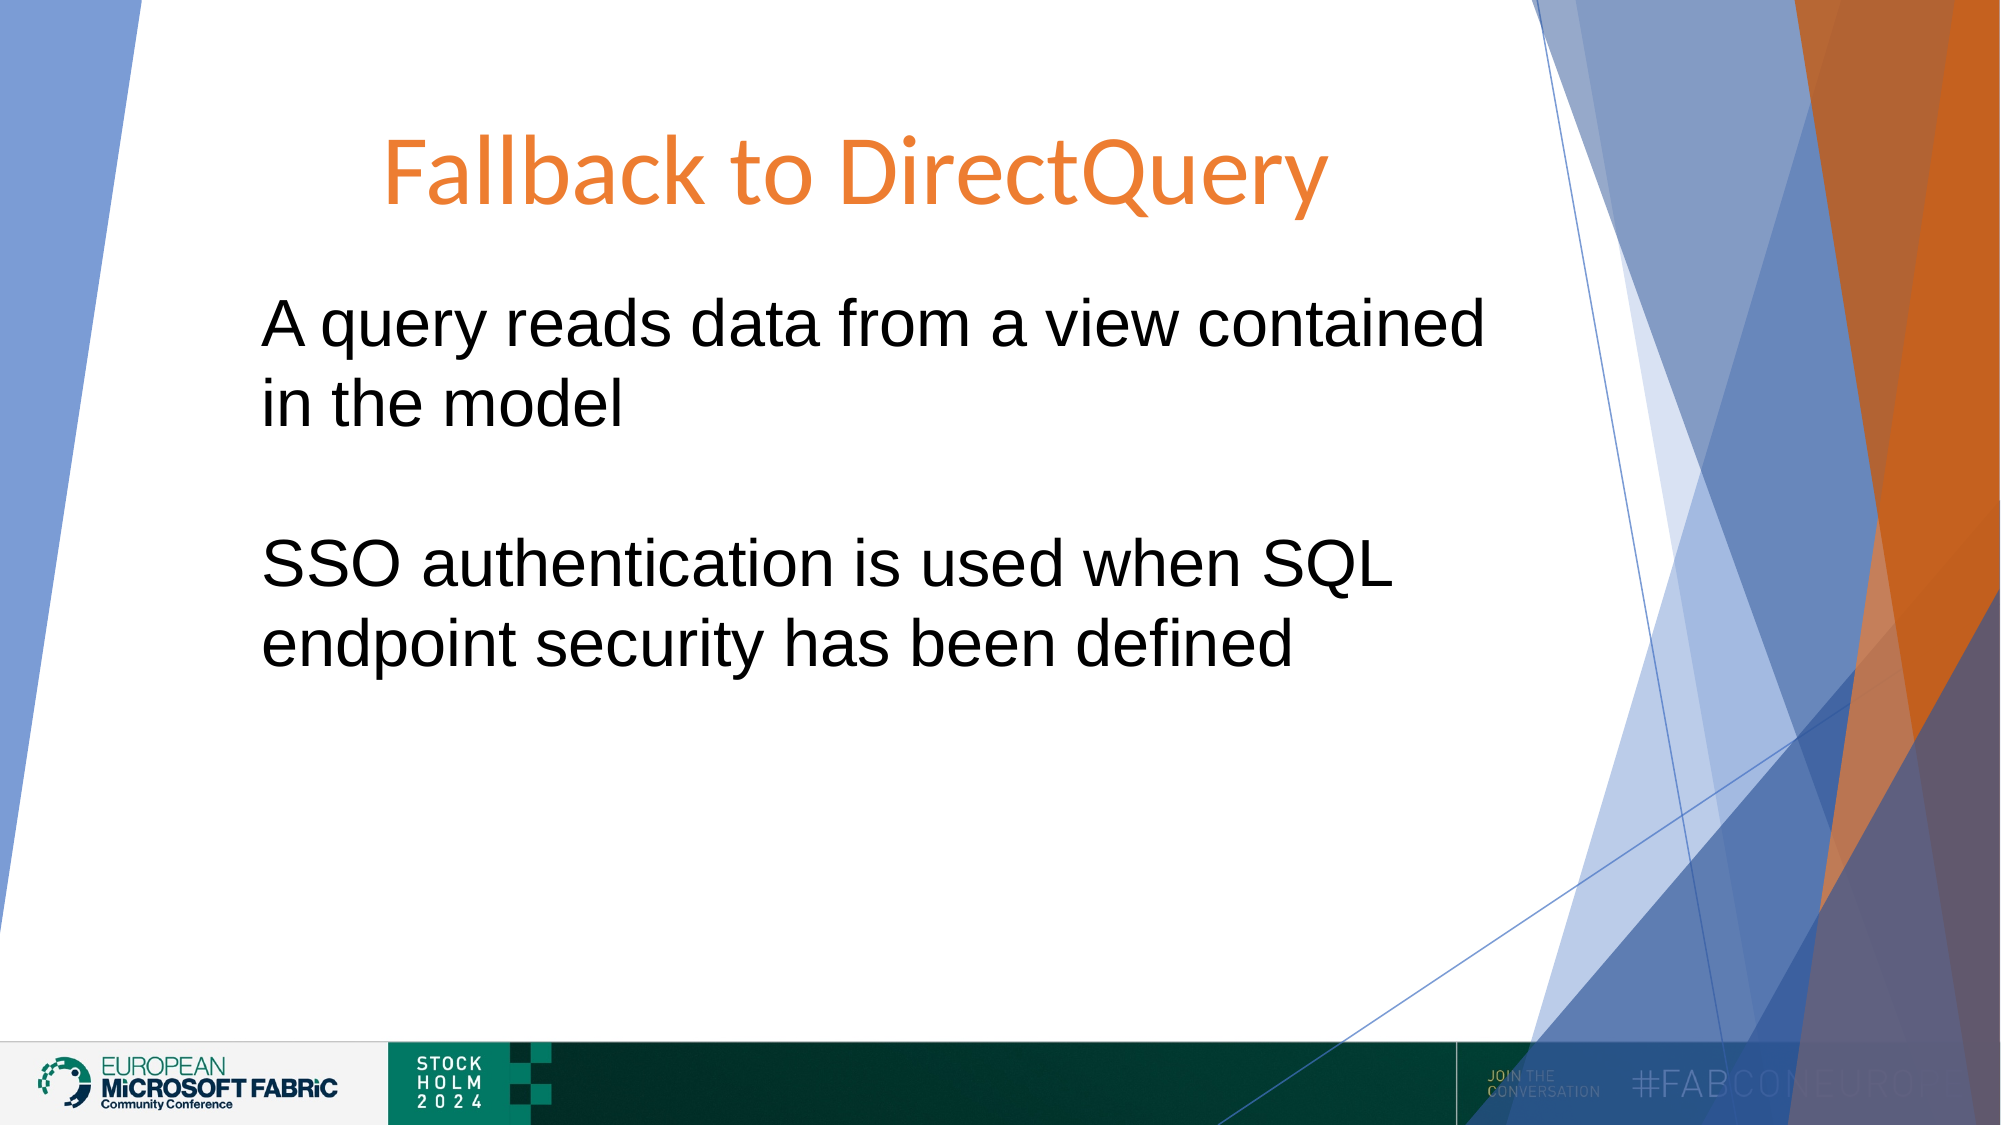

# Fallback to DirectQuery
A query reads data from a view contained in the model

SSO authentication is used when SQL endpoint security has been defined